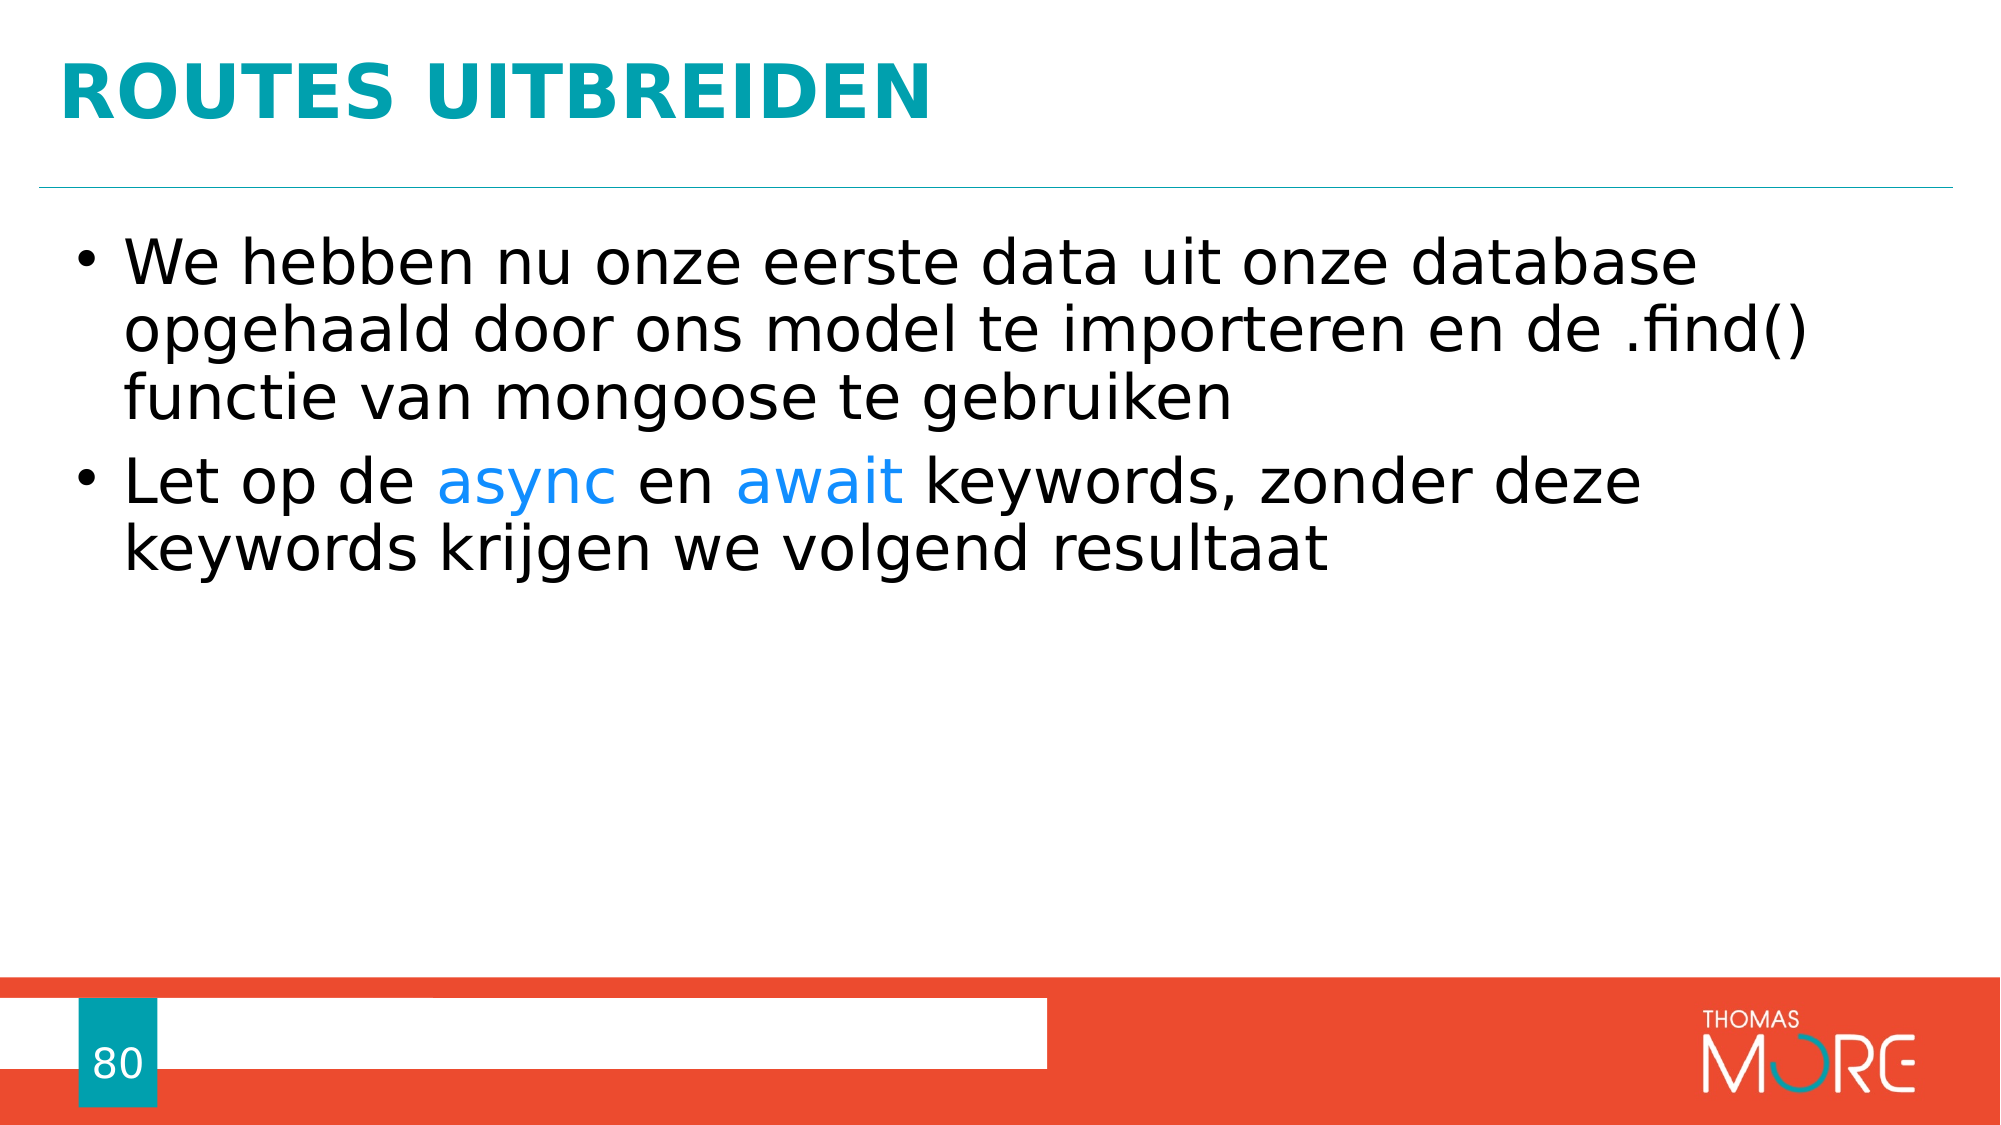

# Routes uitbreiden
We hebben nu onze eerste data uit onze database opgehaald door ons model te importeren en de .find() functie van mongoose te gebruiken
Let op de async en await keywords, zonder deze keywords krijgen we volgend resultaat

80